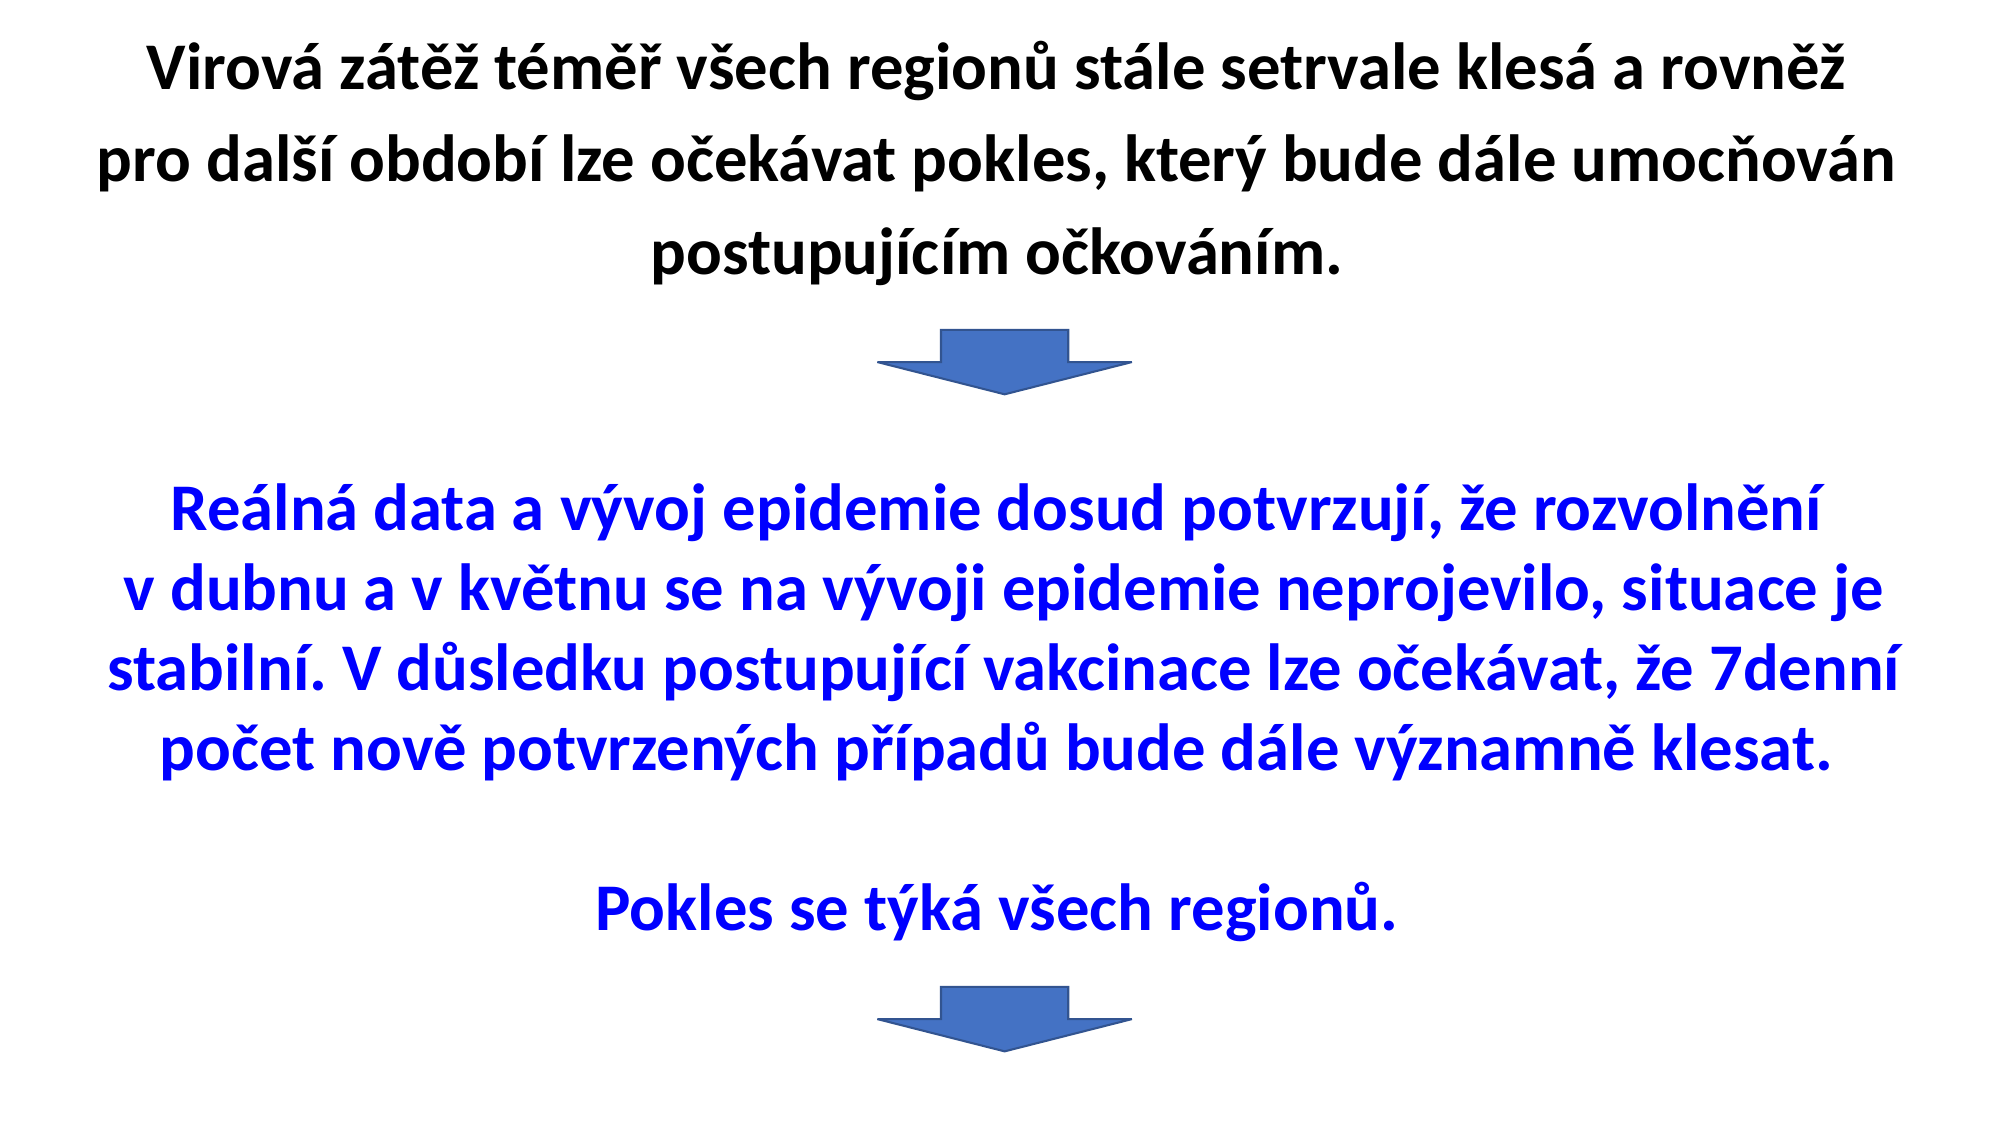

Virová zátěž téměř všech regionů stále setrvale klesá a rovněž
pro další období lze očekávat pokles, který bude dále umocňován
postupujícím očkováním.

Reálná data a vývoj epidemie dosud potvrzují, že rozvolnění
v dubnu a v květnu se na vývoji epidemie neprojevilo, situace je stabilní. V důsledku postupující vakcinace lze očekávat, že 7denní počet nově potvrzených případů bude dále významně klesat.

Pokles se týká všech regionů.